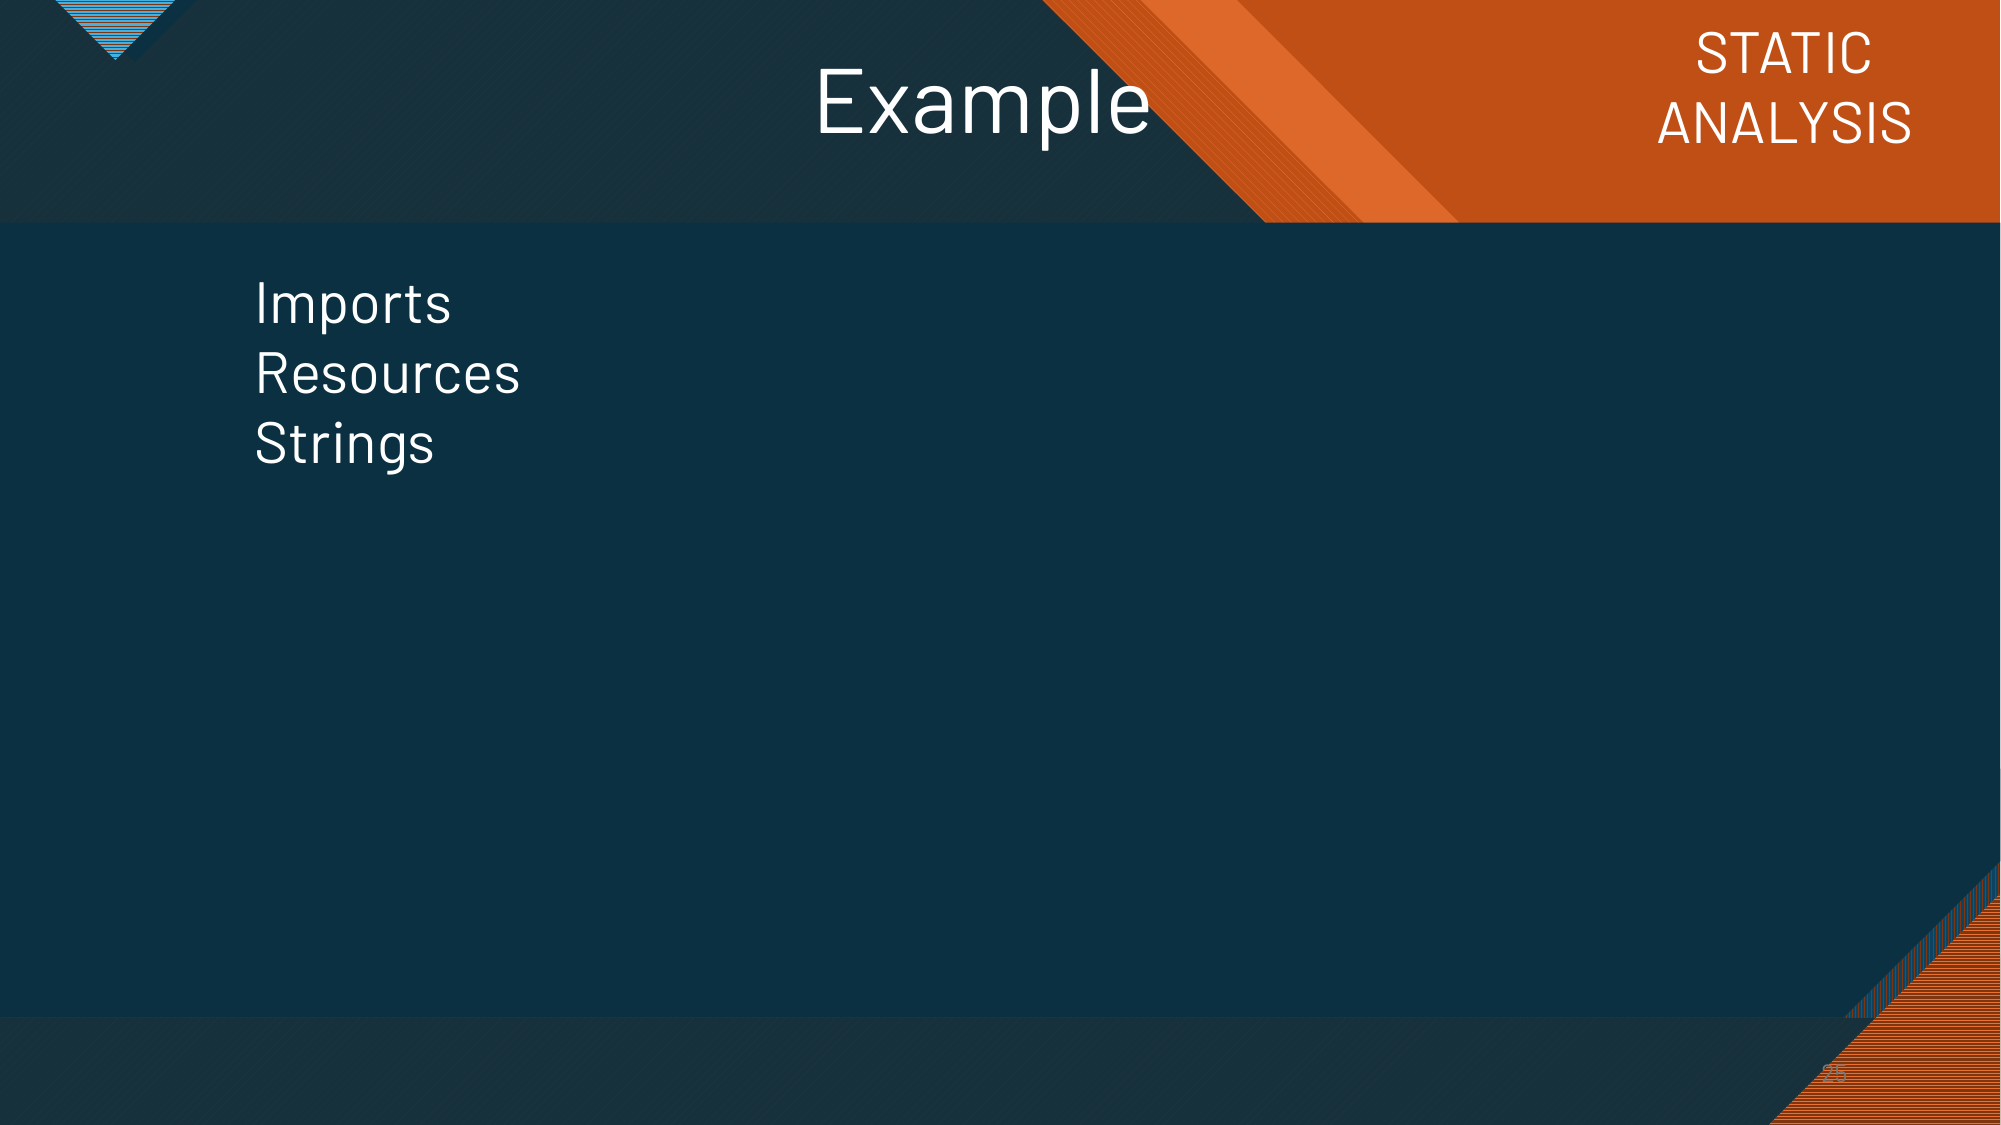

STATIC
ANALYSIS
Example
Imports
Resources
Strings

25